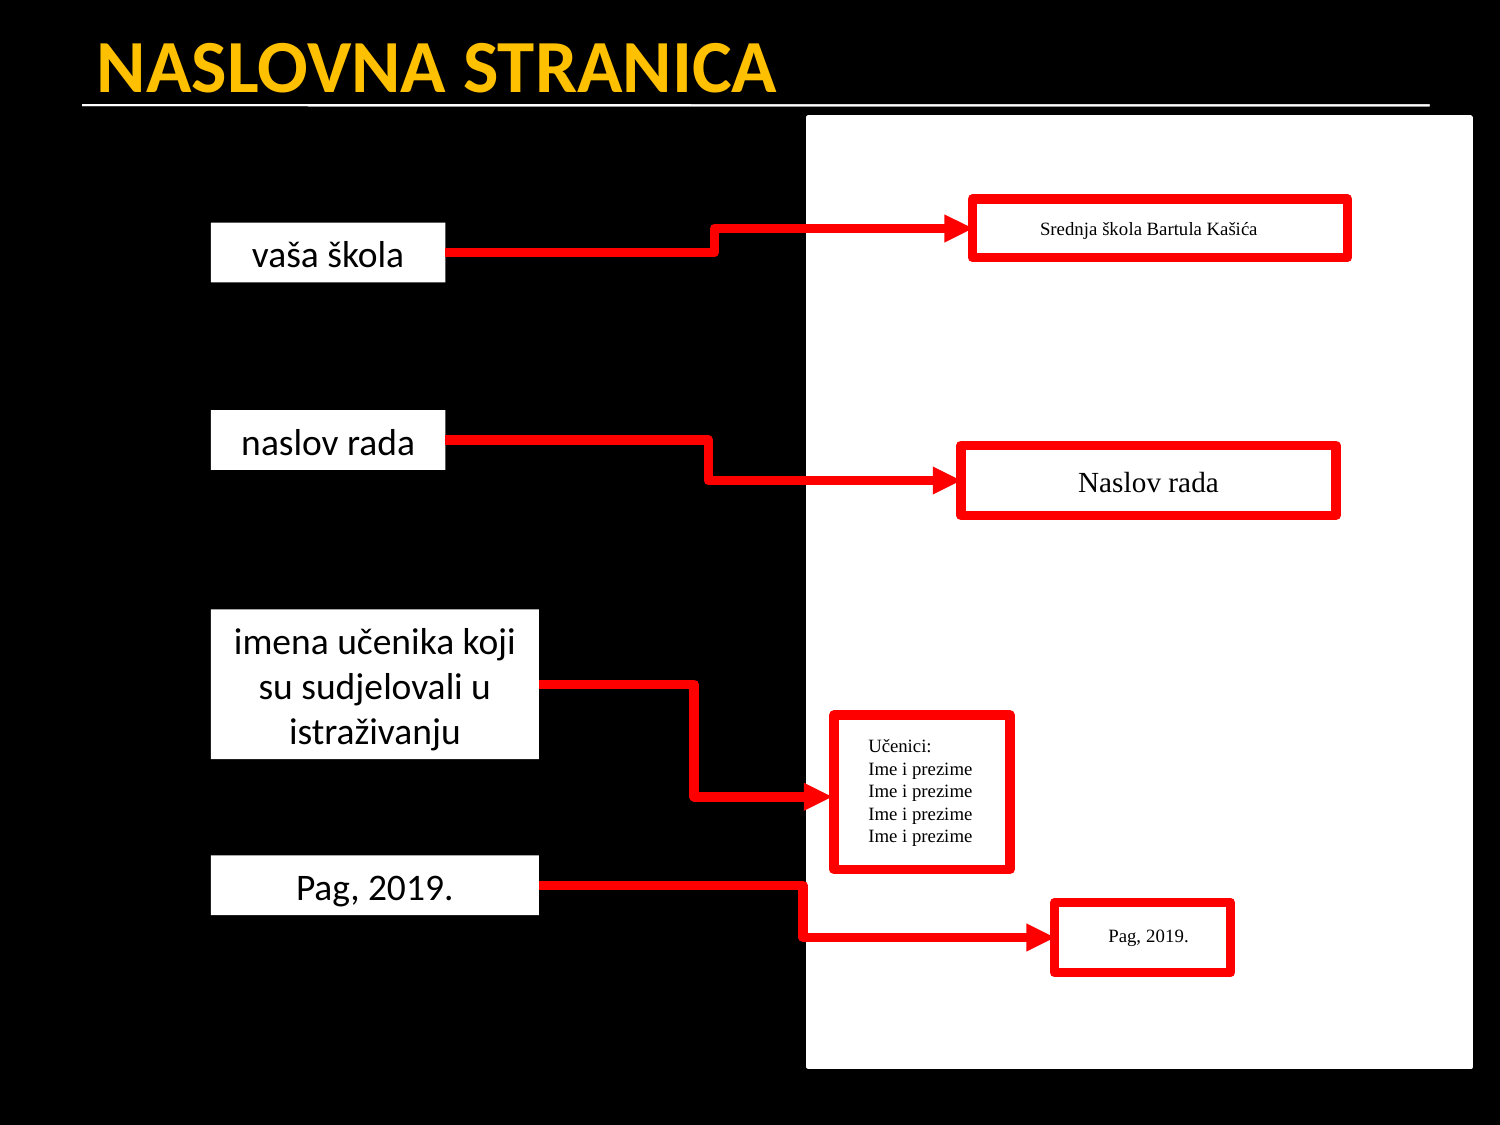

# NASLOVNA STRANICA

Srednja škola Bartula Kašića
vaša škola
naslov rada

Naslov rada
imena učenika koji su sudjelovali u istraživanju

Učenici:
Ime i prezime
Ime i prezime
Ime i prezime
Ime i prezime
Pag, 2019.

Pag, 2019.